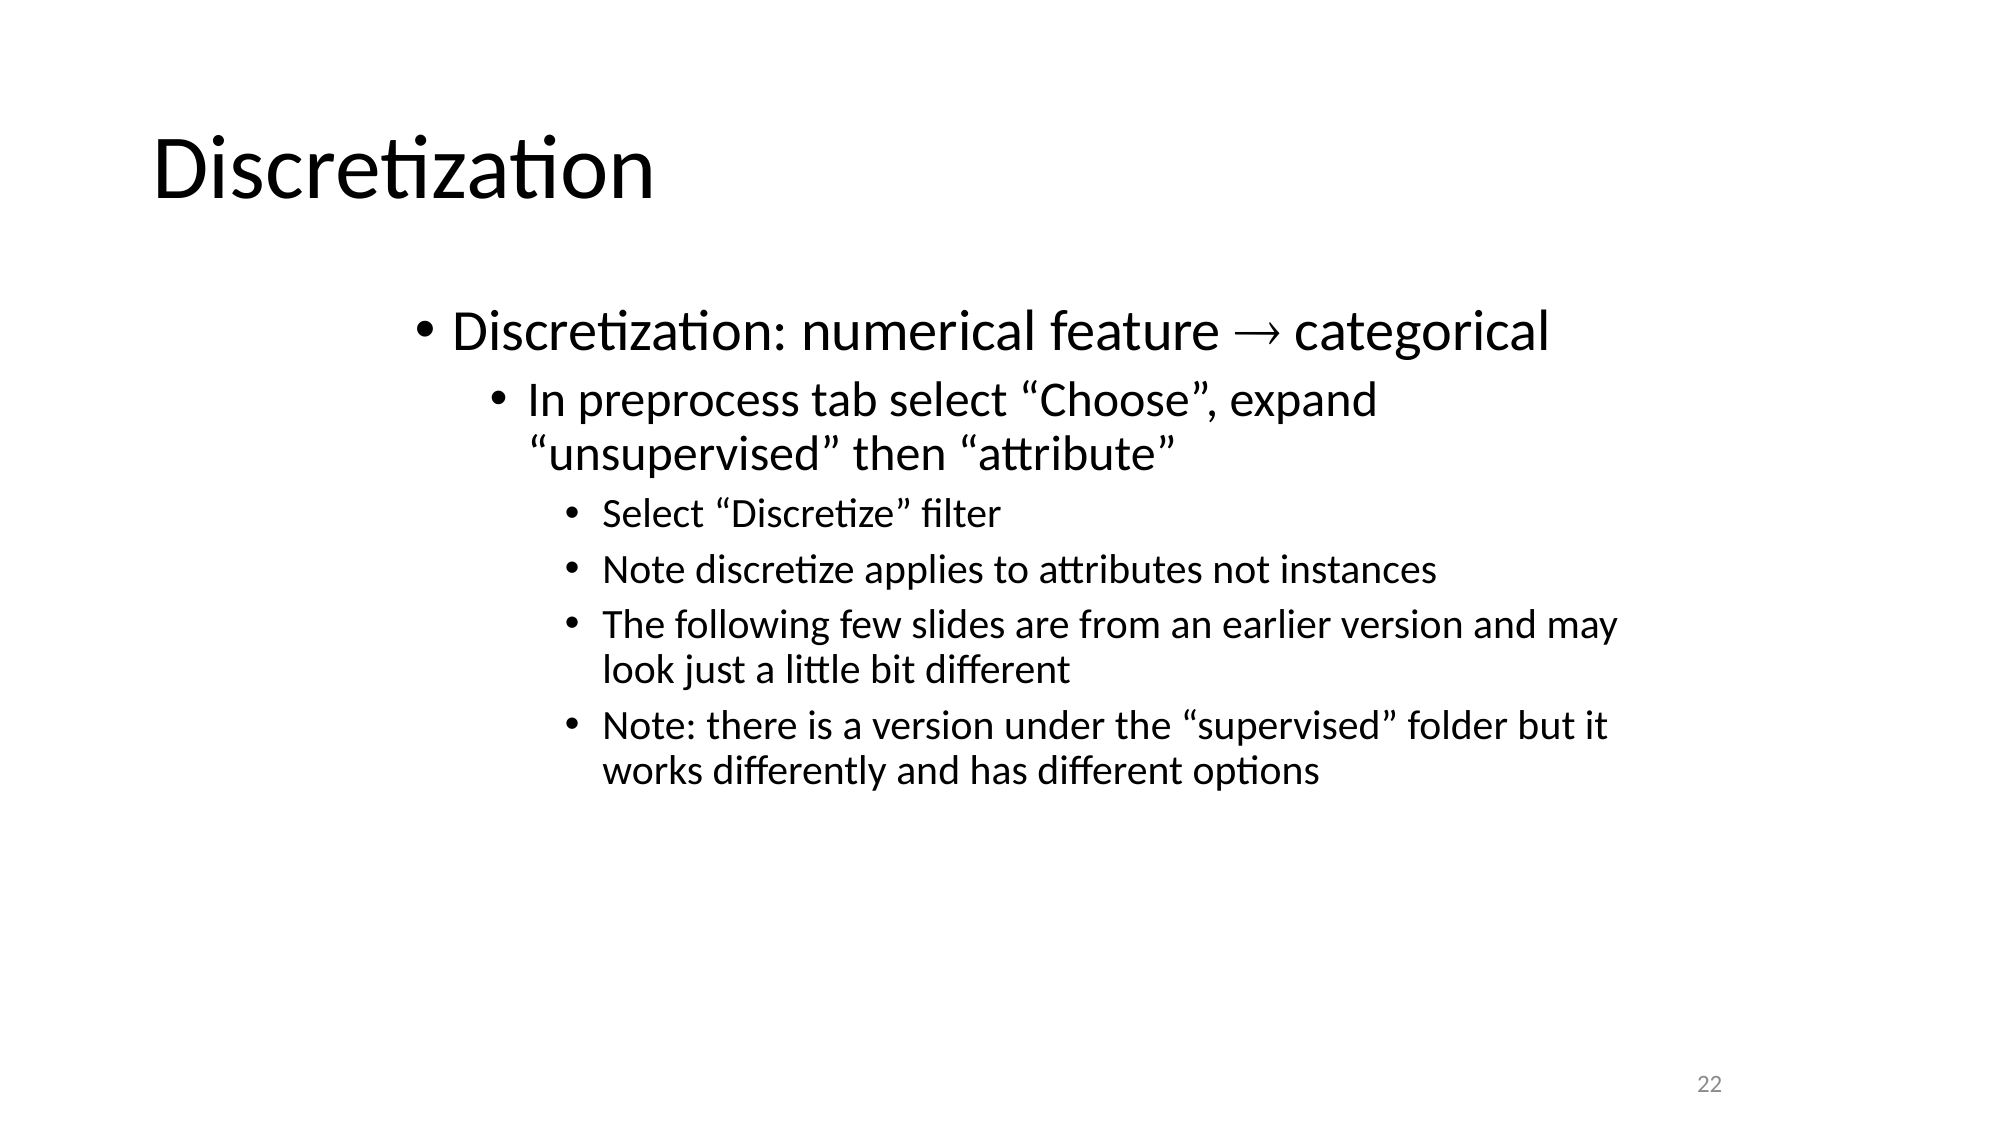

# Discretization
Discretization: numerical feature → categorical
In preprocess tab select “Choose”, expand “unsupervised” then “attribute”
Select “Discretize” filter
Note discretize applies to attributes not instances
The following few slides are from an earlier version and may look just a little bit different
Note: there is a version under the “supervised” folder but it works differently and has different options
22